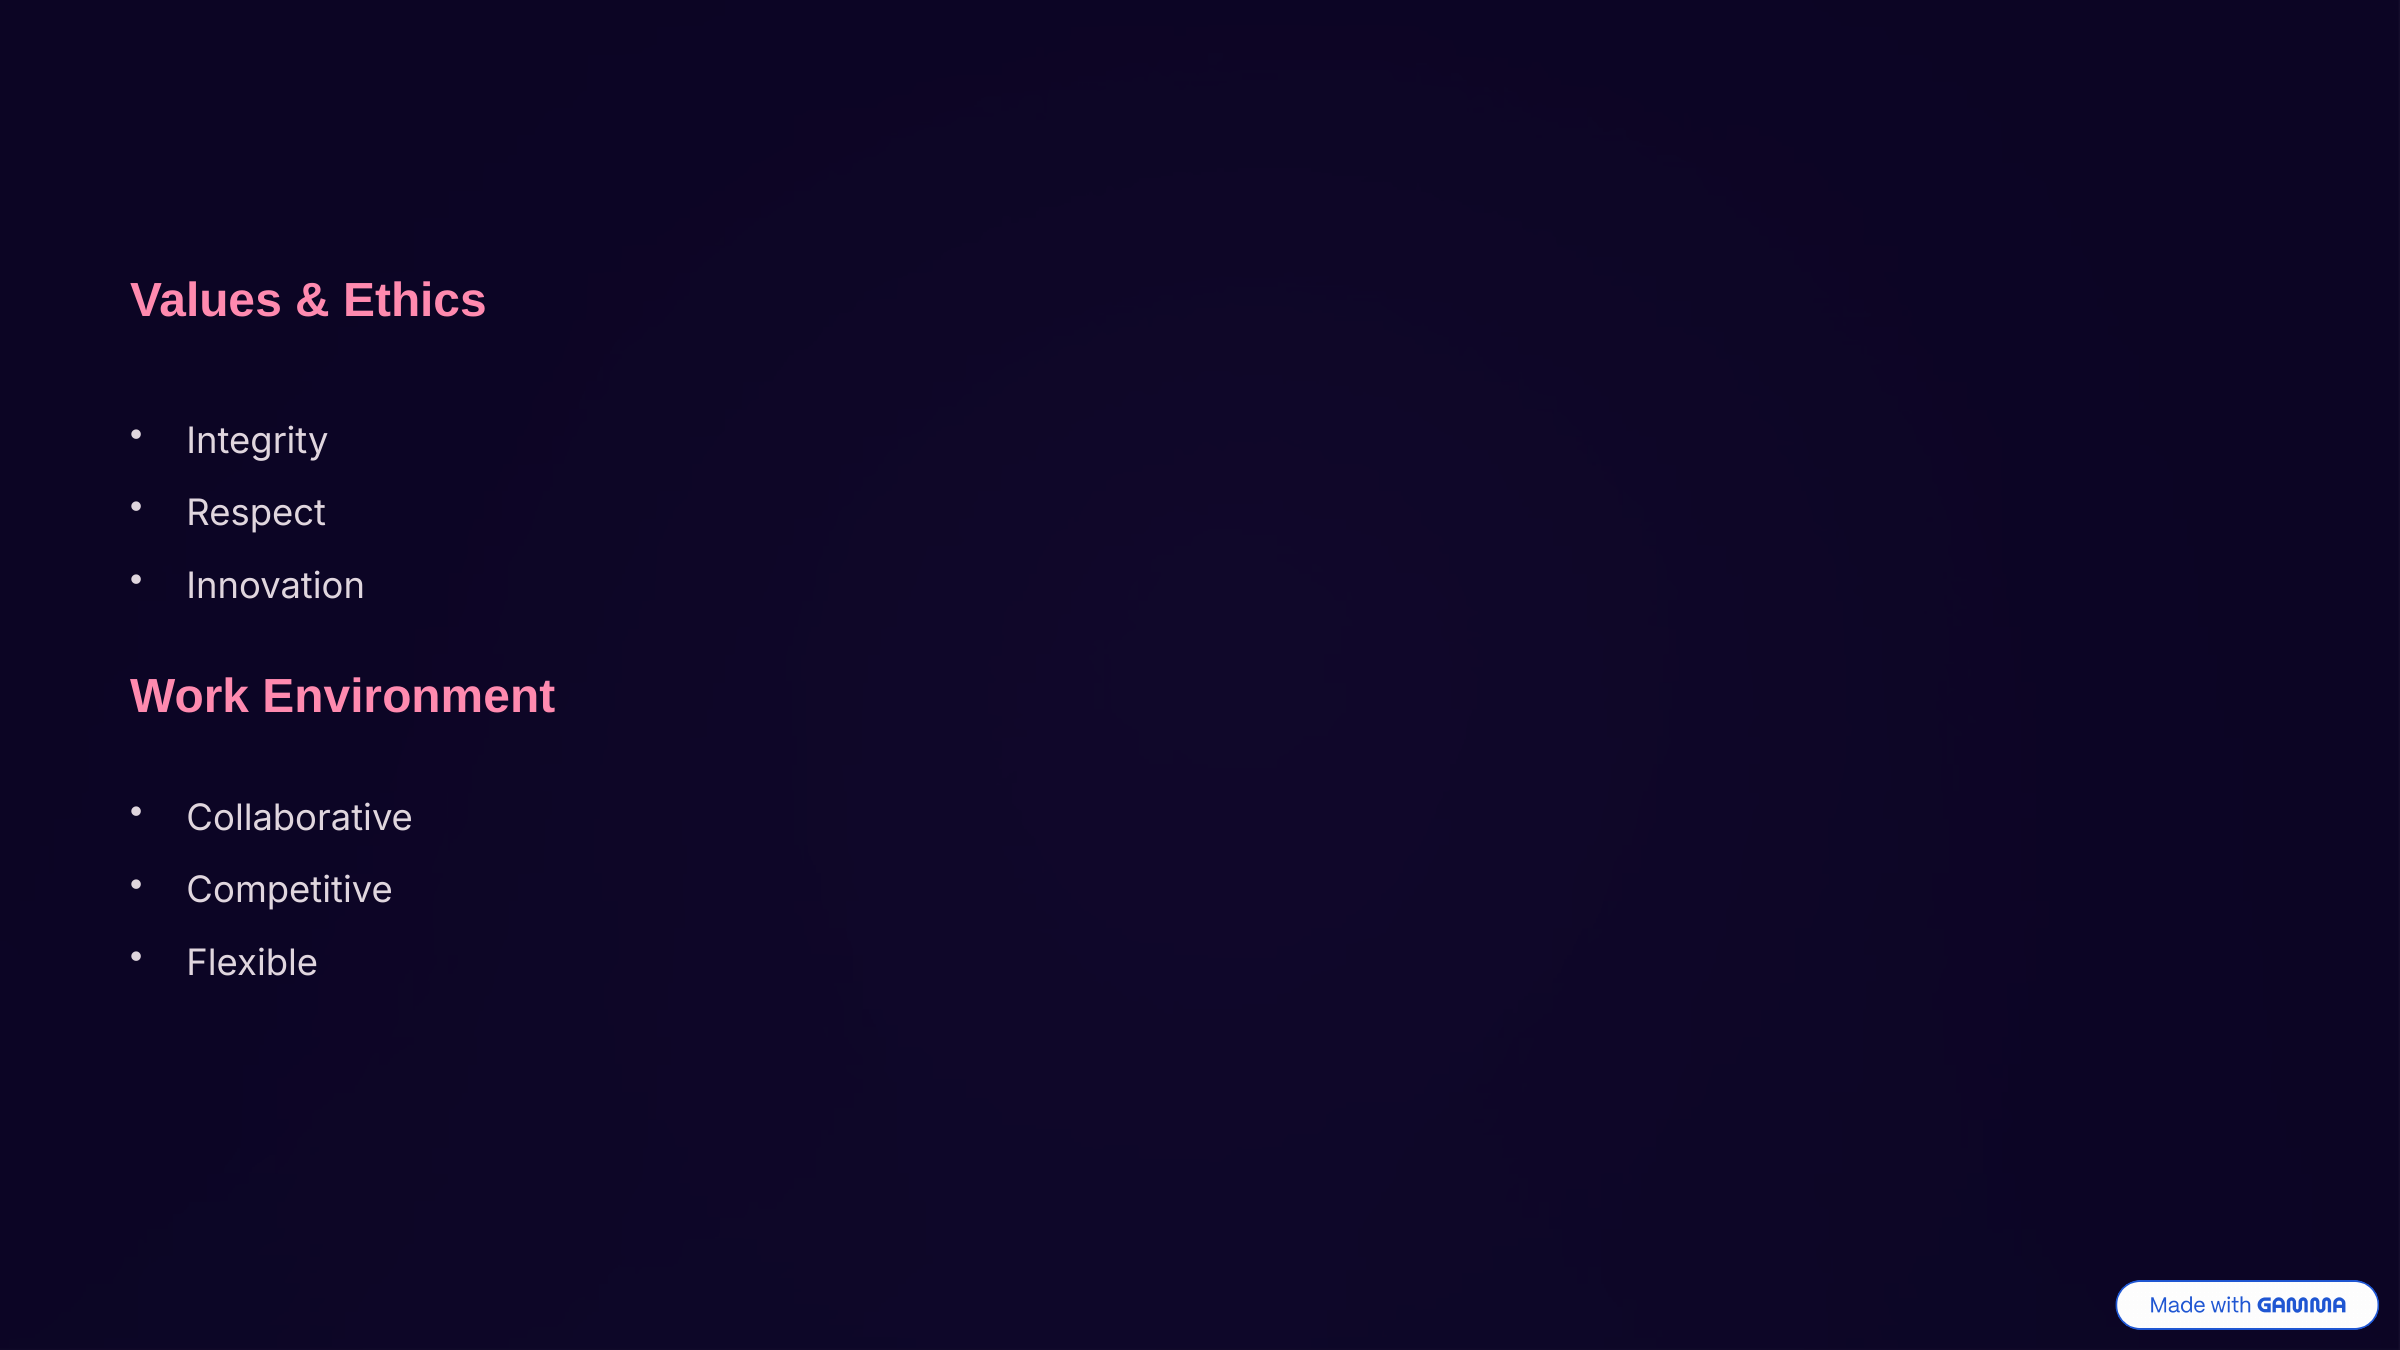

Values & Ethics
Integrity
Respect
Innovation
Work Environment
Collaborative
Competitive
Flexible